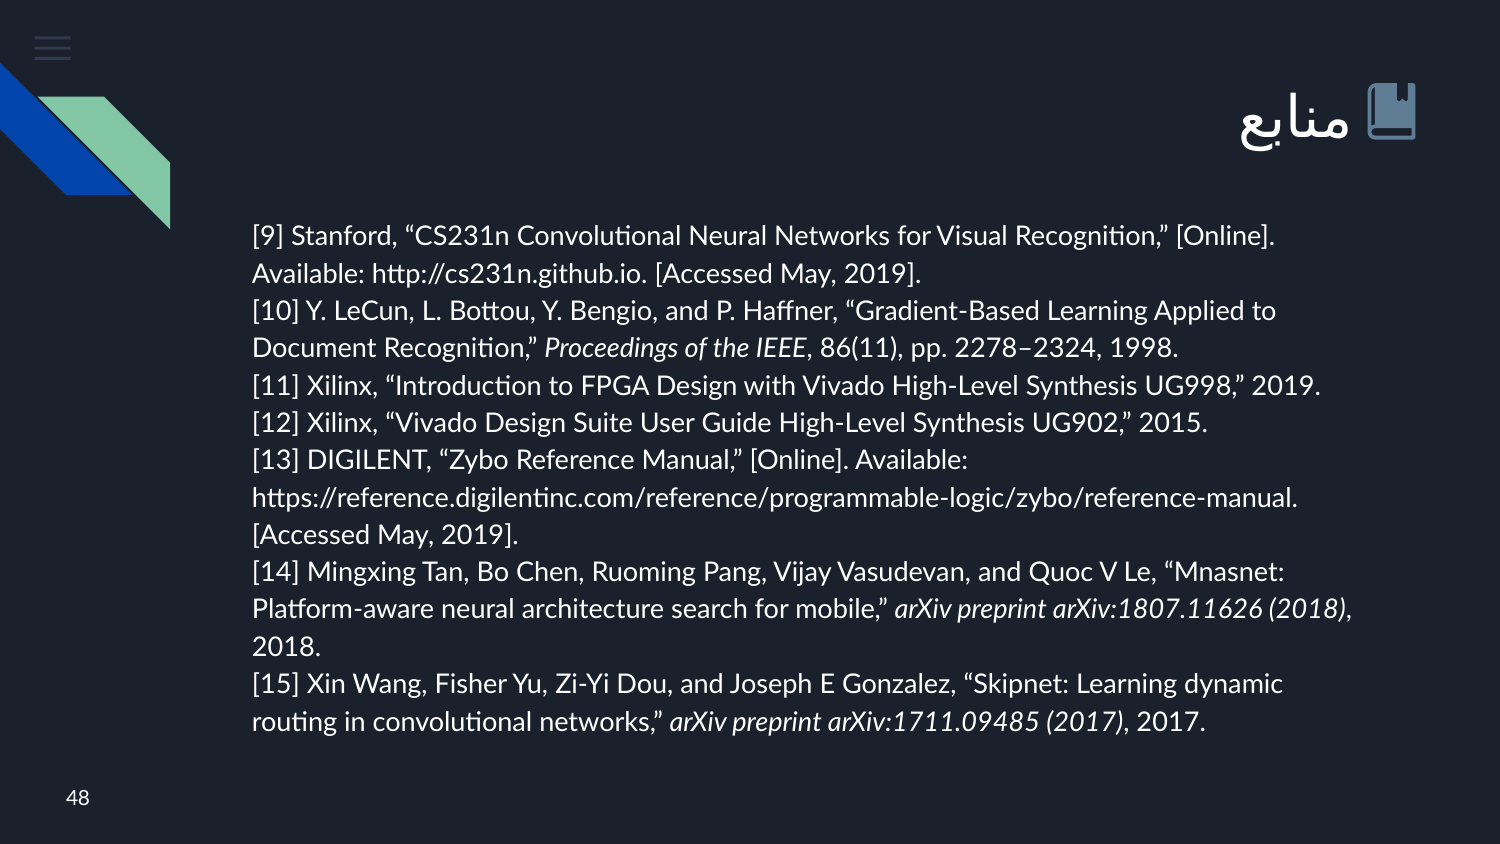

# منابع

[9] Stanford, “CS231n Convolutional Neural Networks for Visual Recognition,” [Online]. Available: http://cs231n.github.io. [Accessed May, 2019].
[10] Y. LeCun, L. Bottou, Y. Bengio, and P. Haffner, “Gradient-Based Learning Applied to Document Recognition,” Proceedings of the IEEE, 86(11), pp. 2278–2324, 1998.
[11] Xilinx, “Introduction to FPGA Design with Vivado High-Level Synthesis UG998,” 2019.
[12] Xilinx, “Vivado Design Suite User Guide High-Level Synthesis UG902,” 2015.
[13] DIGILENT, “Zybo Reference Manual,” [Online]. Available: https://reference.digilentinc.com/reference/programmable-logic/zybo/reference-manual. [Accessed May, 2019].
[14] Mingxing Tan, Bo Chen, Ruoming Pang, Vijay Vasudevan, and Quoc V Le, “Mnasnet: Platform-aware neural architecture search for mobile,” arXiv preprint arXiv:1807.11626 (2018), 2018.
[15] Xin Wang, Fisher Yu, Zi-Yi Dou, and Joseph E Gonzalez, “Skipnet: Learning dynamic routing in convolutional networks,” arXiv preprint arXiv:1711.09485 (2017), 2017.

48